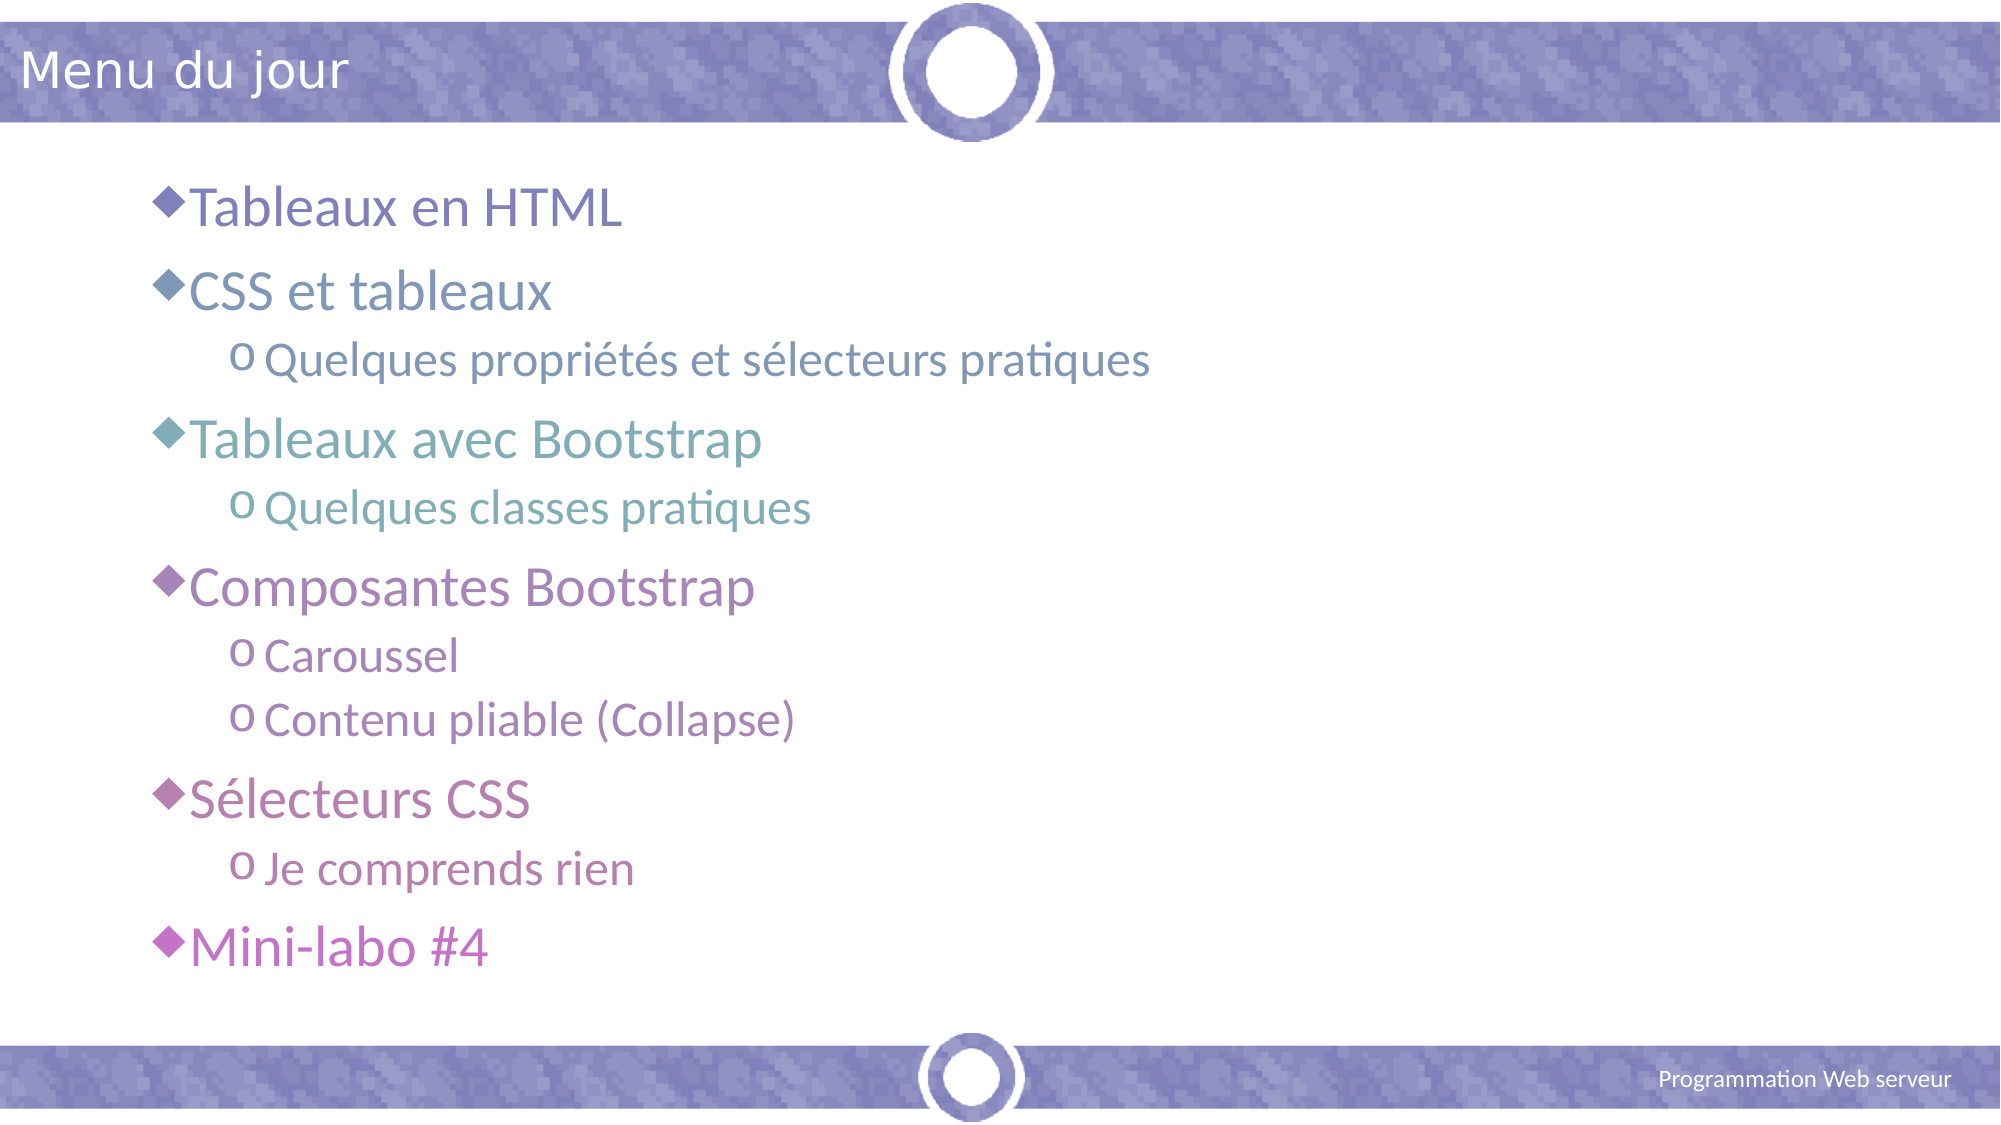

# Menu du jour
Tableaux en HTML
CSS et tableaux
Quelques propriétés et sélecteurs pratiques
Tableaux avec Bootstrap
Quelques classes pratiques
Composantes Bootstrap
Caroussel
Contenu pliable (Collapse)
Sélecteurs CSS
Je comprends rien
Mini-labo #4